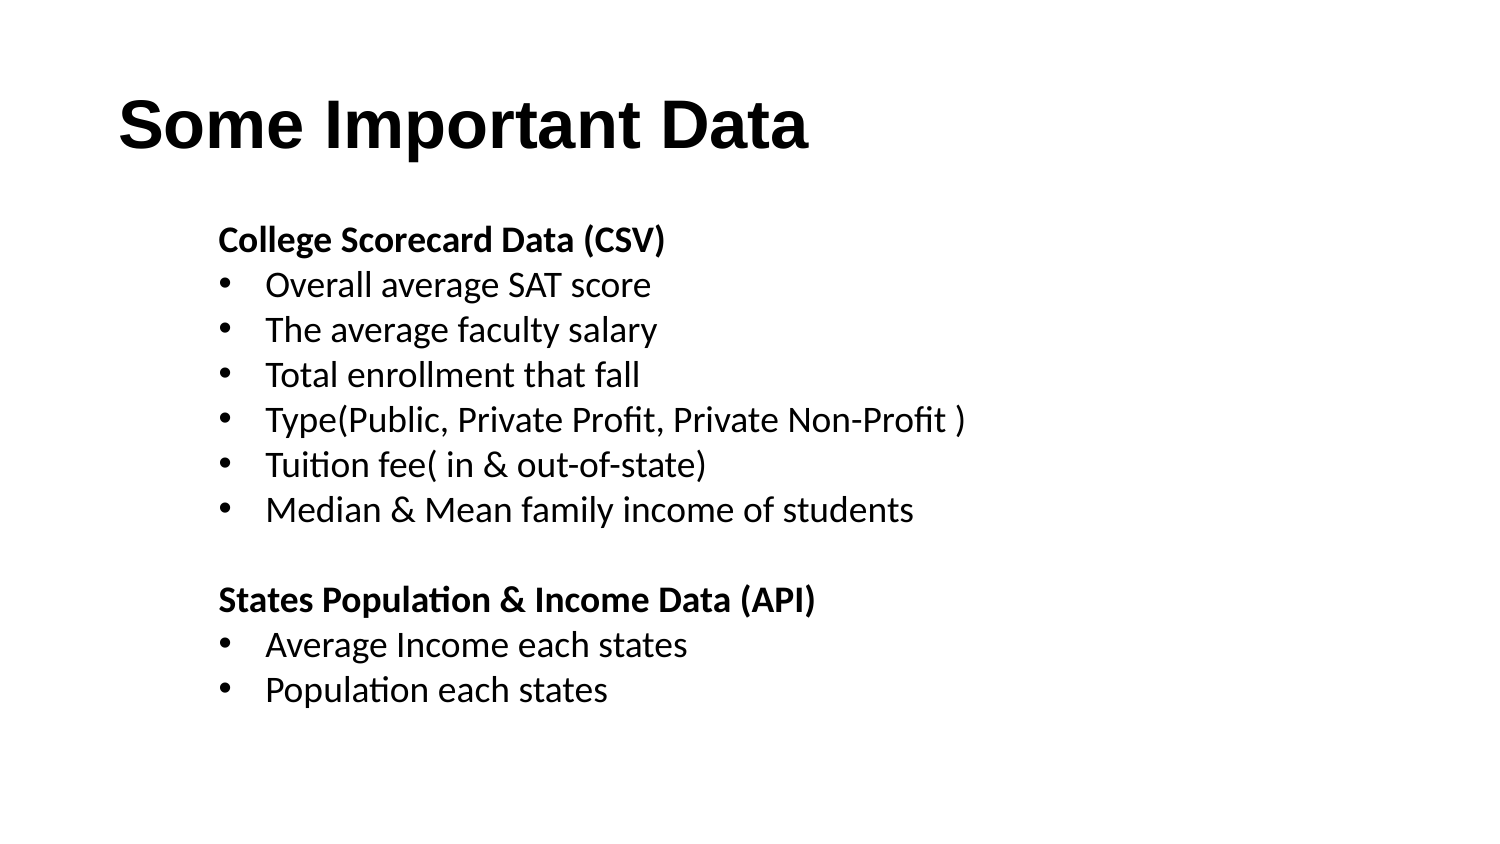

# Some Important Data
College Scorecard Data (CSV)
Overall average SAT score
The average faculty salary
Total enrollment that fall
Type(Public, Private Profit, Private Non-Profit )
Tuition fee( in & out-of-state)
Median & Mean family income of students

States Population & Income Data (API)
Average Income each states
Population each states